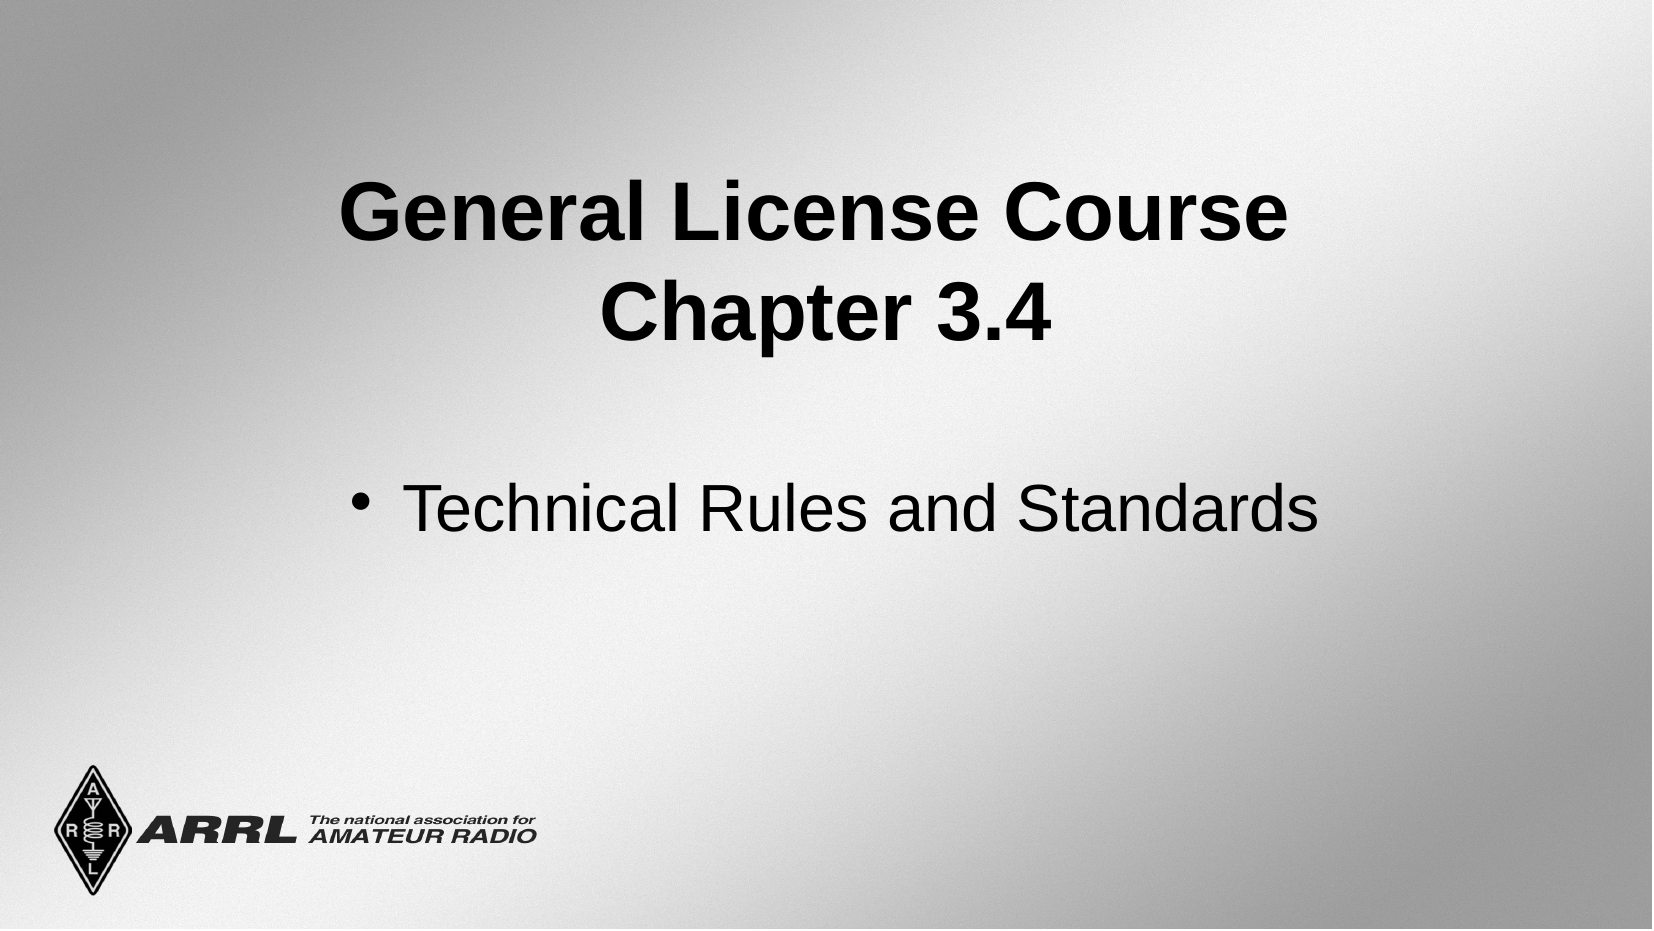

General License Course
Chapter 3.4

Technical Rules and Standards